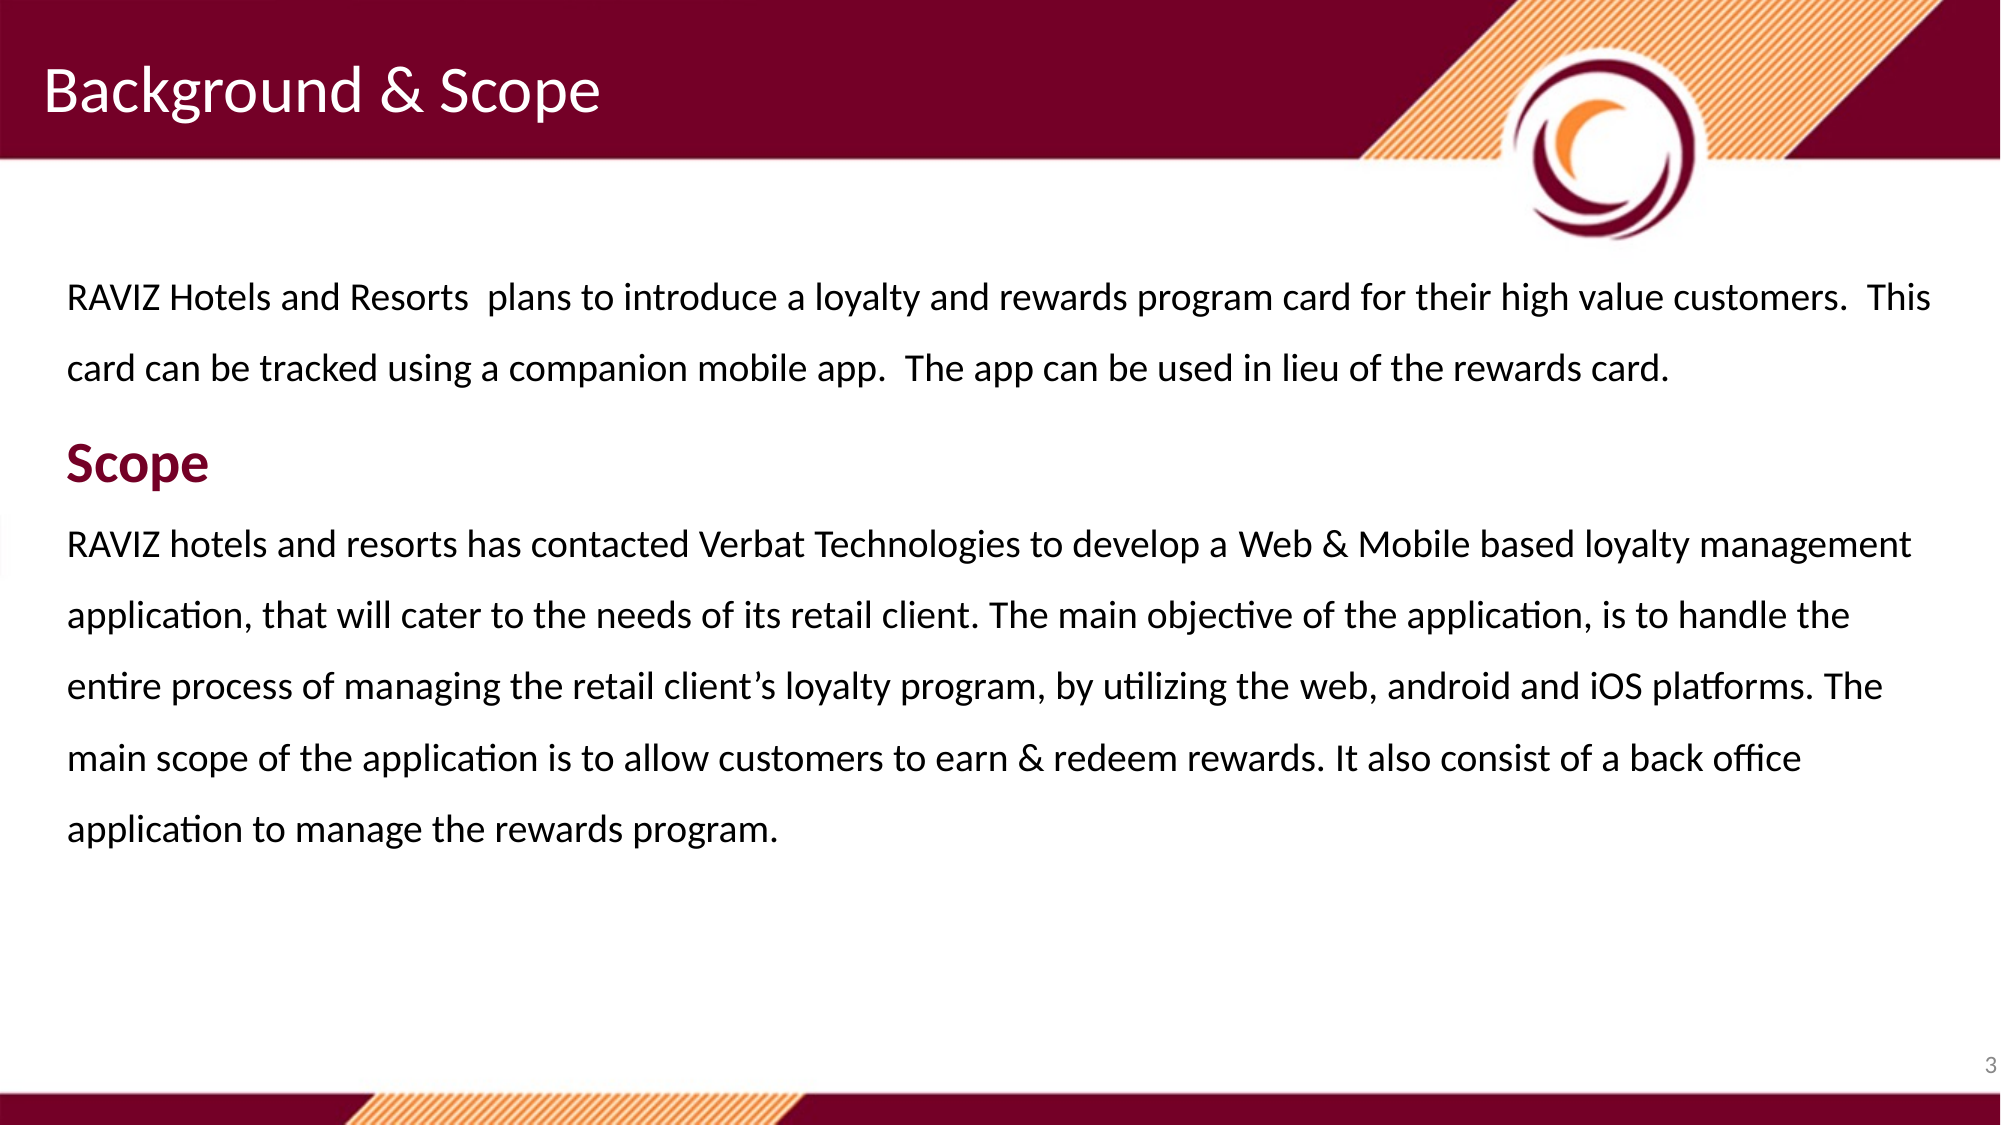

Background & Scope
RAVIZ Hotels and Resorts  plans to introduce a loyalty and rewards program card for their high value customers.  This card can be tracked using a companion mobile app.  The app can be used in lieu of the rewards card.
Scope
RAVIZ hotels and resorts has contacted Verbat Technologies to develop a Web & Mobile based loyalty management application, that will cater to the needs of its retail client. The main objective of the application, is to handle the entire process of managing the retail client’s loyalty program, by utilizing the web, android and iOS platforms. The main scope of the application is to allow customers to earn & redeem rewards. It also consist of a back office application to manage the rewards program.
3